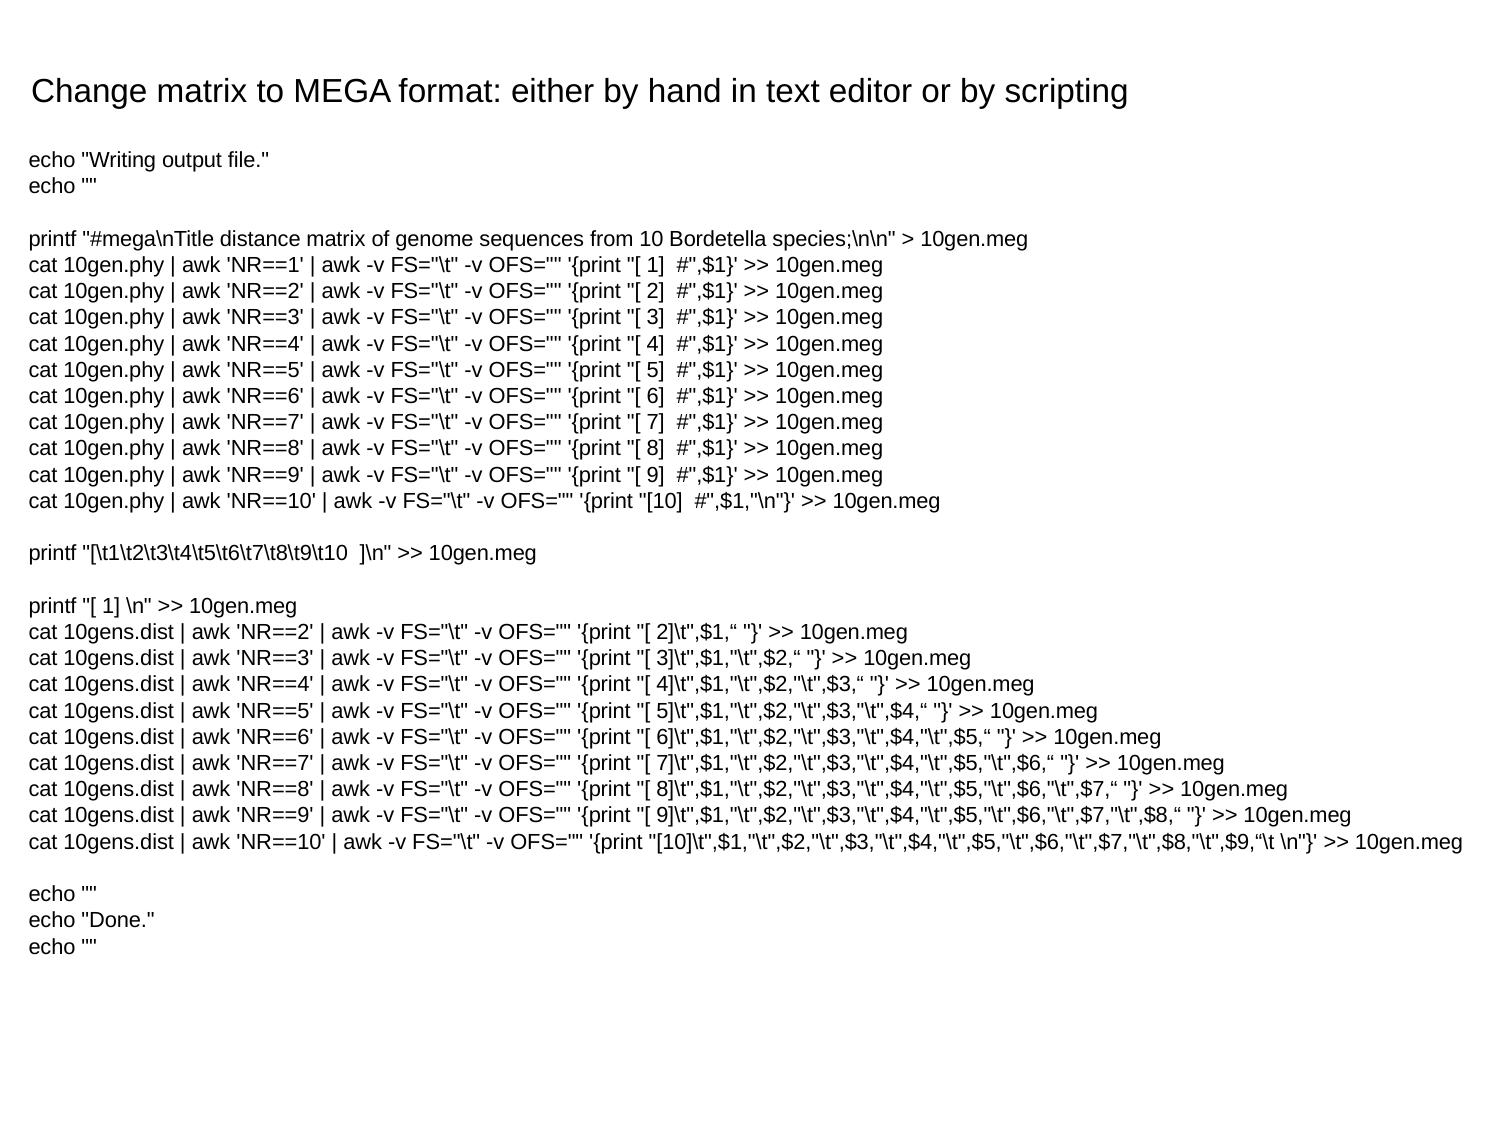

Change matrix to MEGA format: either by hand in text editor or by scripting
echo "Writing output file."
echo ""

printf "#mega\nTitle distance matrix of genome sequences from 10 Bordetella species;\n\n" > 10gen.meg
cat 10gen.phy | awk 'NR==1' | awk -v FS="\t" -v OFS="" '{print "[ 1]  #",$1}' >> 10gen.meg
cat 10gen.phy | awk 'NR==2' | awk -v FS="\t" -v OFS="" '{print "[ 2]  #",$1}' >> 10gen.meg
cat 10gen.phy | awk 'NR==3' | awk -v FS="\t" -v OFS="" '{print "[ 3]  #",$1}' >> 10gen.meg
cat 10gen.phy | awk 'NR==4' | awk -v FS="\t" -v OFS="" '{print "[ 4]  #",$1}' >> 10gen.meg
cat 10gen.phy | awk 'NR==5' | awk -v FS="\t" -v OFS="" '{print "[ 5]  #",$1}' >> 10gen.meg
cat 10gen.phy | awk 'NR==6' | awk -v FS="\t" -v OFS="" '{print "[ 6]  #",$1}' >> 10gen.meg
cat 10gen.phy | awk 'NR==7' | awk -v FS="\t" -v OFS="" '{print "[ 7]  #",$1}' >> 10gen.meg
cat 10gen.phy | awk 'NR==8' | awk -v FS="\t" -v OFS="" '{print "[ 8]  #",$1}' >> 10gen.meg
cat 10gen.phy | awk 'NR==9' | awk -v FS="\t" -v OFS="" '{print "[ 9]  #",$1}' >> 10gen.meg
cat 10gen.phy | awk 'NR==10' | awk -v FS="\t" -v OFS="" '{print "[10]  #",$1,"\n"}' >> 10gen.meg

printf "[\t1\t2\t3\t4\t5\t6\t7\t8\t9\t10  ]\n" >> 10gen.meg

printf "[ 1] \n" >> 10gen.meg
cat 10gens.dist | awk 'NR==2' | awk -v FS="\t" -v OFS="" '{print "[ 2]\t",$1,“ "}' >> 10gen.meg
cat 10gens.dist | awk 'NR==3' | awk -v FS="\t" -v OFS="" '{print "[ 3]\t",$1,"\t",$2,“ "}' >> 10gen.meg
cat 10gens.dist | awk 'NR==4' | awk -v FS="\t" -v OFS="" '{print "[ 4]\t",$1,"\t",$2,"\t",$3,“ "}' >> 10gen.meg
cat 10gens.dist | awk 'NR==5' | awk -v FS="\t" -v OFS="" '{print "[ 5]\t",$1,"\t",$2,"\t",$3,"\t",$4,“ "}' >> 10gen.meg
cat 10gens.dist | awk 'NR==6' | awk -v FS="\t" -v OFS="" '{print "[ 6]\t",$1,"\t",$2,"\t",$3,"\t",$4,"\t",$5,“ "}' >> 10gen.meg
cat 10gens.dist | awk 'NR==7' | awk -v FS="\t" -v OFS="" '{print "[ 7]\t",$1,"\t",$2,"\t",$3,"\t",$4,"\t",$5,"\t",$6,“ "}' >> 10gen.meg
cat 10gens.dist | awk 'NR==8' | awk -v FS="\t" -v OFS="" '{print "[ 8]\t",$1,"\t",$2,"\t",$3,"\t",$4,"\t",$5,"\t",$6,"\t",$7,“ "}' >> 10gen.meg
cat 10gens.dist | awk 'NR==9' | awk -v FS="\t" -v OFS="" '{print "[ 9]\t",$1,"\t",$2,"\t",$3,"\t",$4,"\t",$5,"\t",$6,"\t",$7,"\t",$8,“ "}' >> 10gen.meg
cat 10gens.dist | awk 'NR==10' | awk -v FS="\t" -v OFS="" '{print "[10]\t",$1,"\t",$2,"\t",$3,"\t",$4,"\t",$5,"\t",$6,"\t",$7,"\t",$8,"\t",$9,“\t \n"}' >> 10gen.meg

echo ""
echo "Done."
echo ""